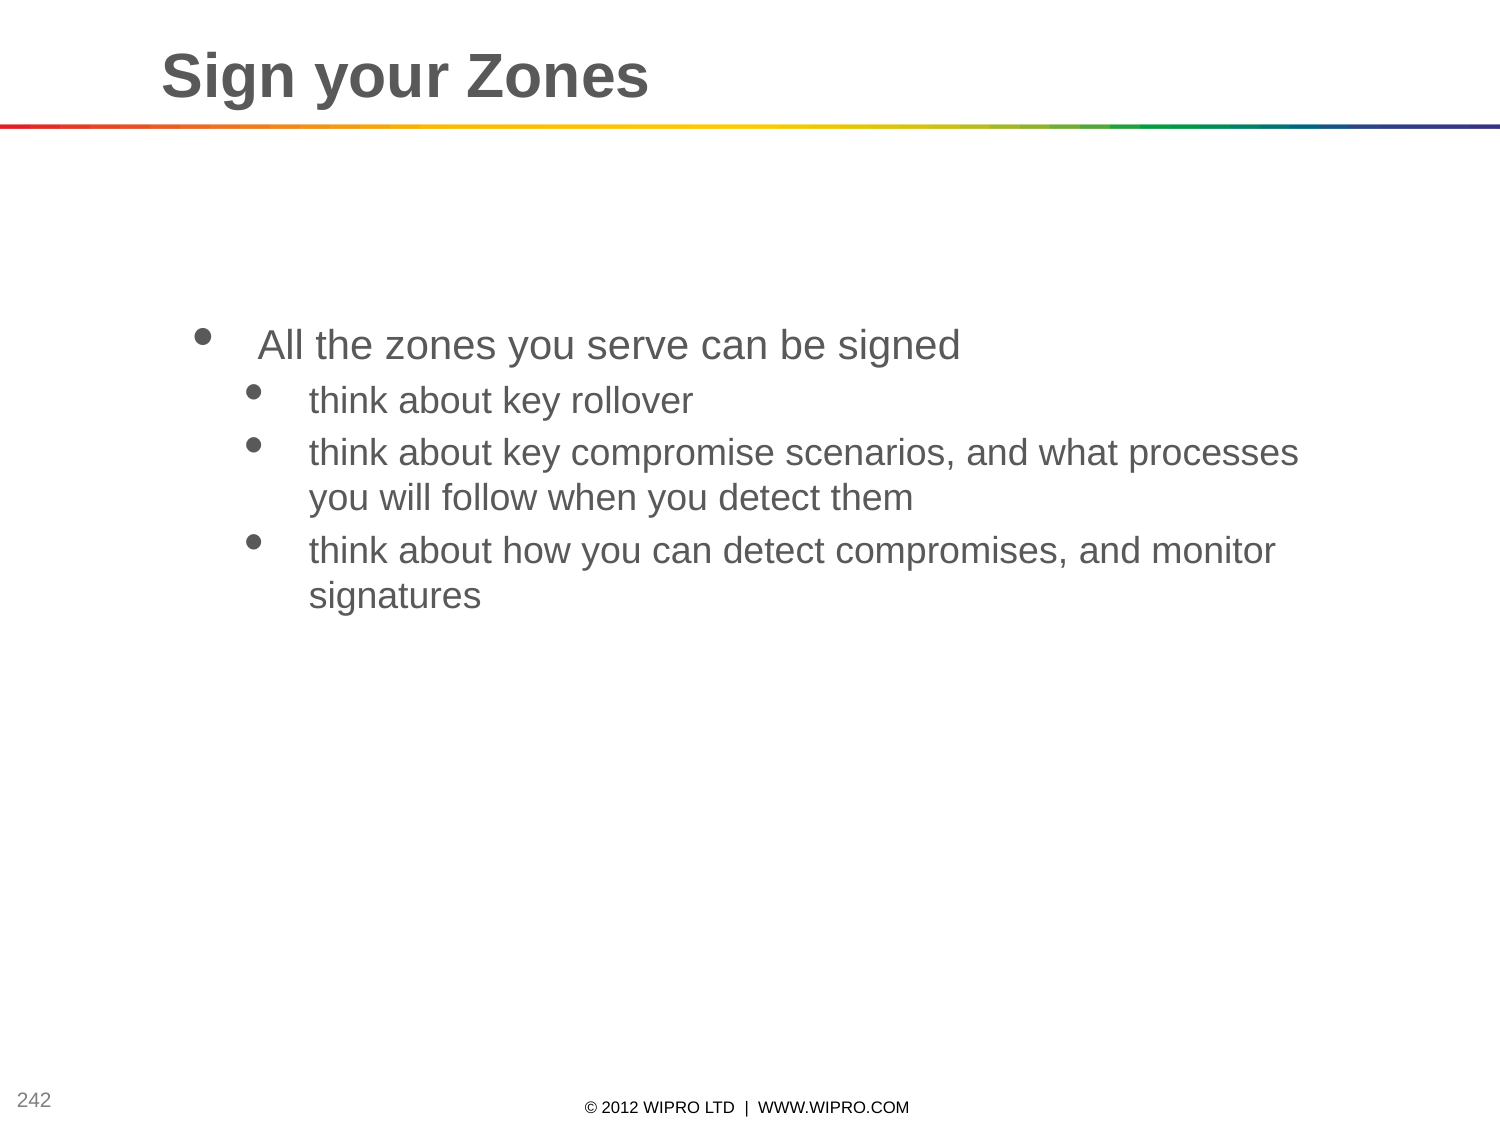

Sign your Zones
All the zones you serve can be signed
think about key rollover
think about key compromise scenarios, and what processes you will follow when you detect them
think about how you can detect compromises, and monitor signatures